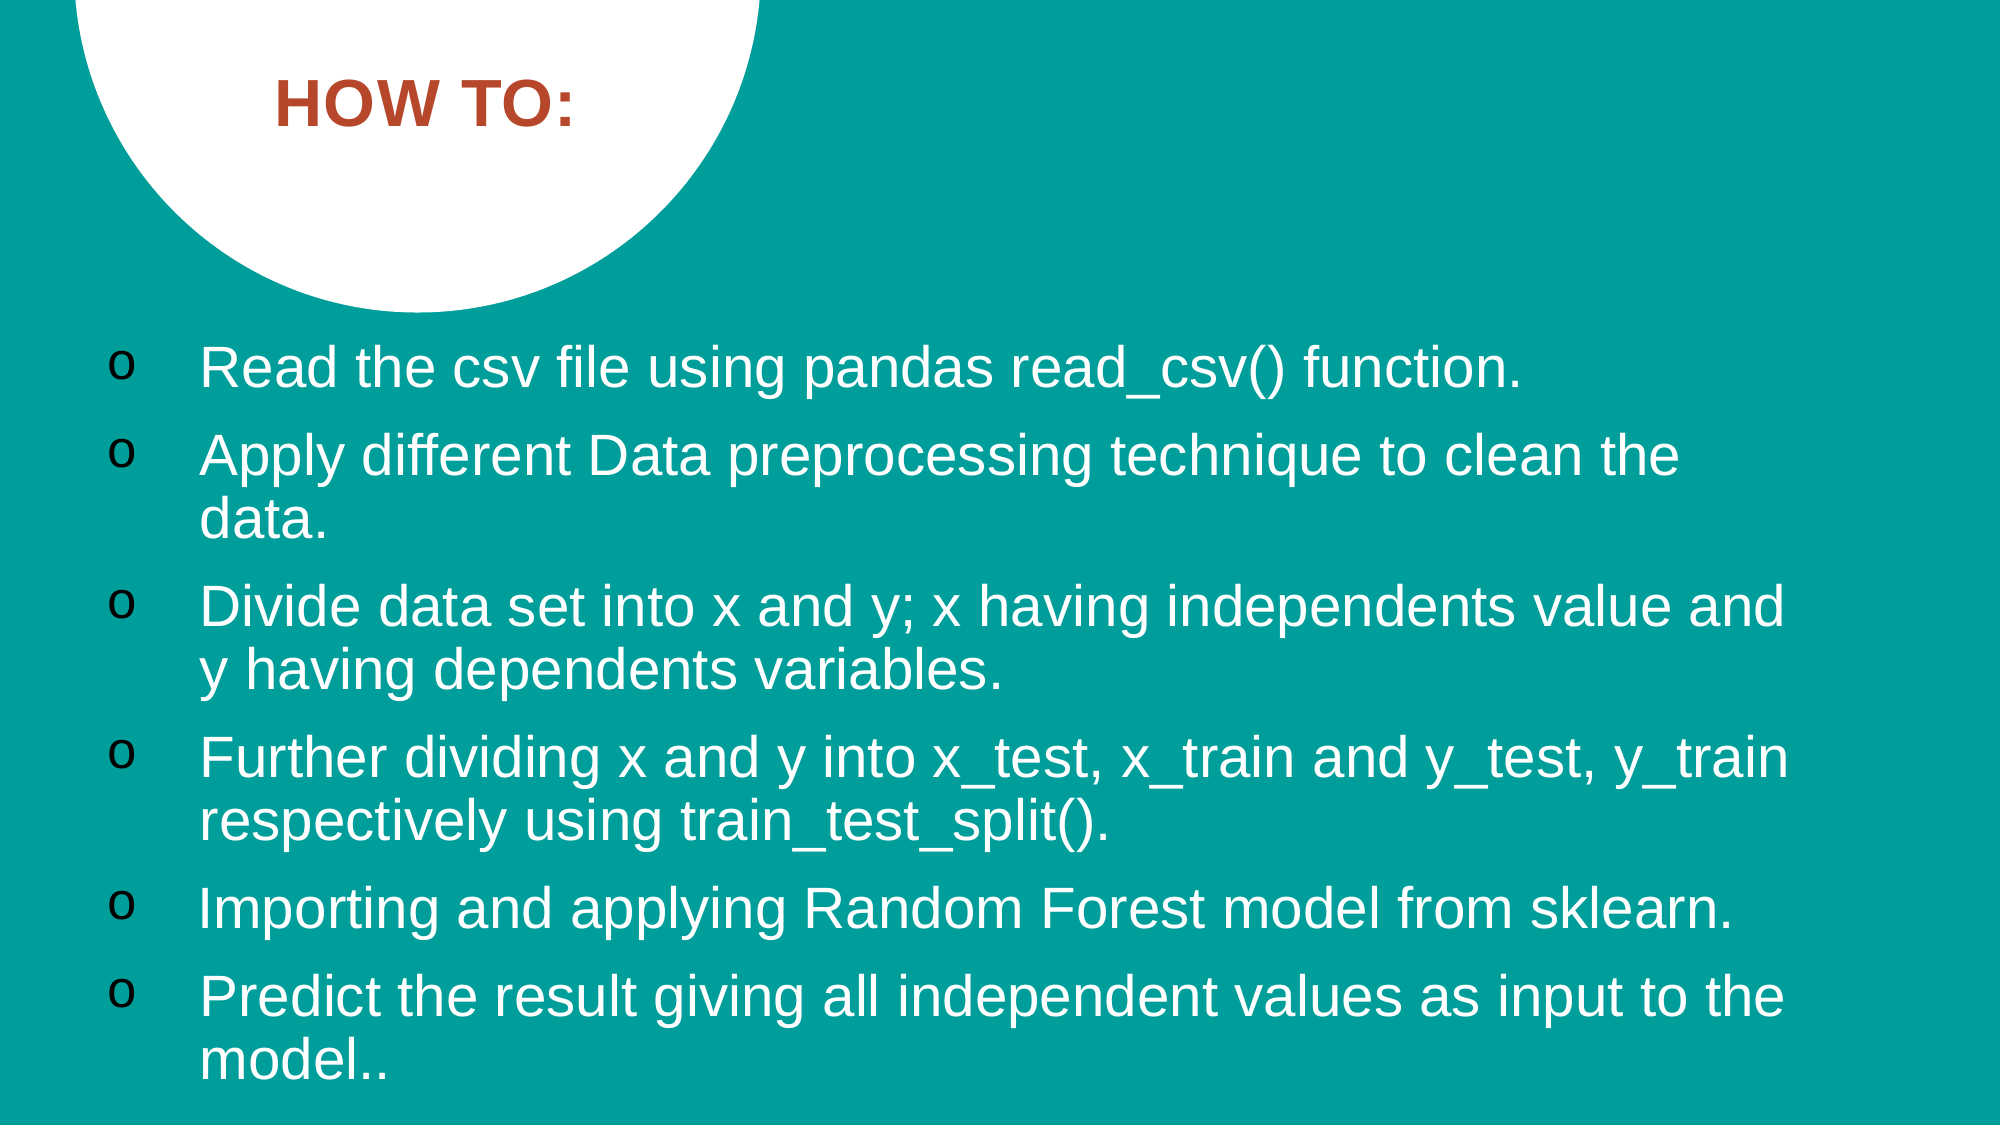

# HOW TO:

Read the csv file using pandas read_csv() function.
Apply different Data preprocessing technique to clean the data.
Divide data set into x and y; x having independents value and y having dependents variables.
Further dividing x and y into x_test, x_train and y_test, y_train respectively using train_test_split().
 Importing and applying Random Forest model from sklearn.
Predict the result giving all independent values as input to the model..